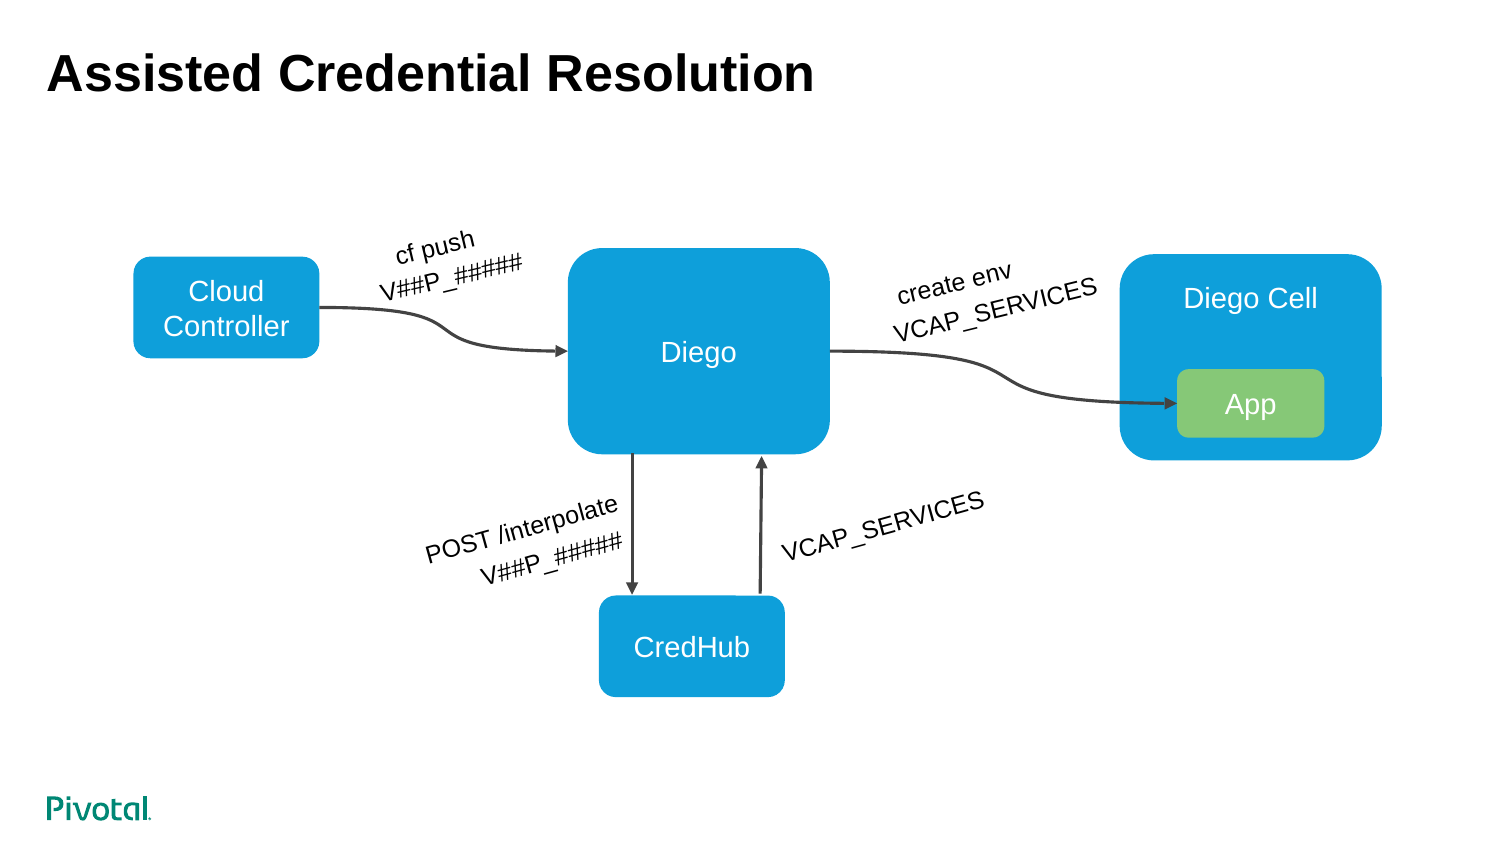

# Assisted Credential Resolution
cf push
V##P_#####
Diego
create env
Diego Cell
Cloud
Controller
VCAP_SERVICES
App
POST /interpolate
VCAP_SERVICES
V##P_#####
CredHub